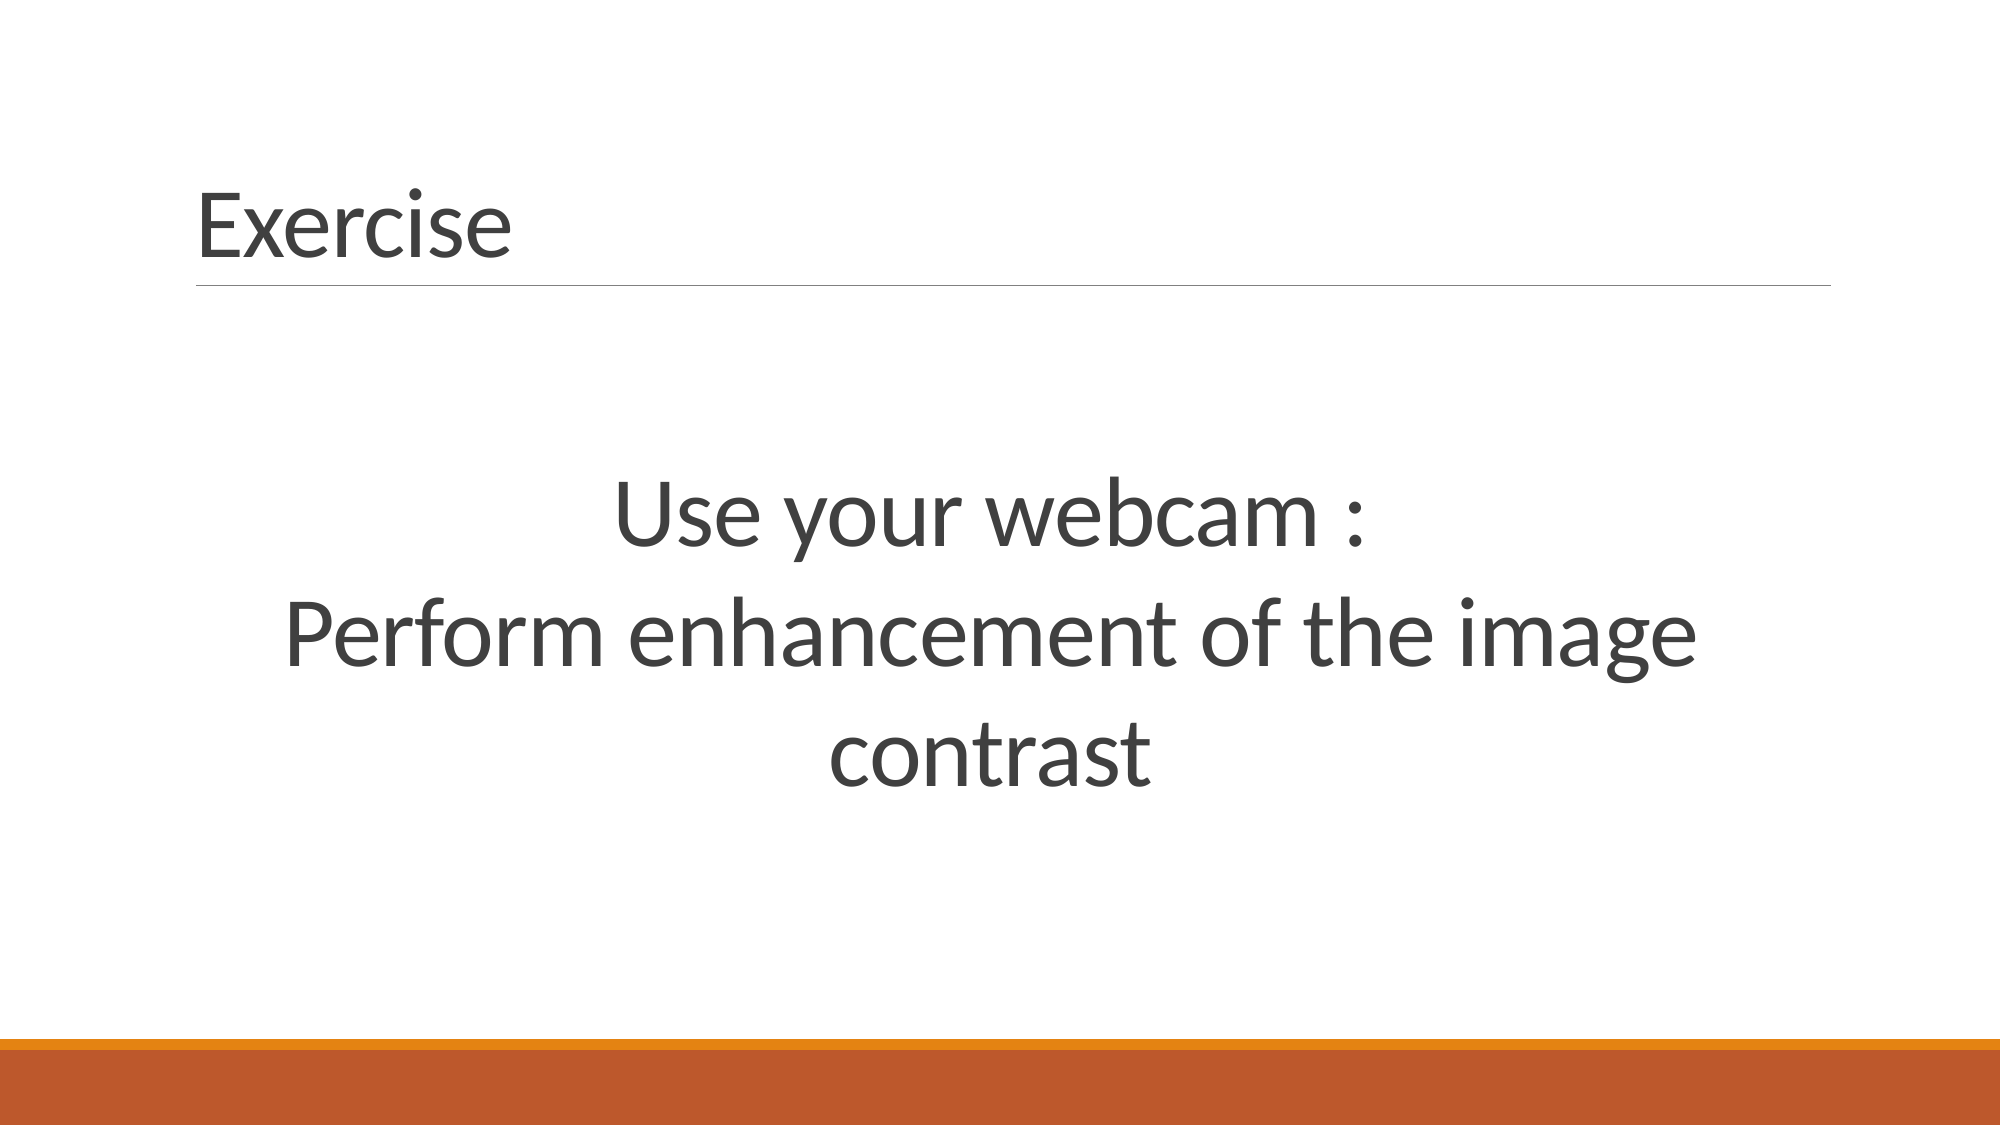

# Exercise
Use your webcam :
Perform enhancement of the image contrast